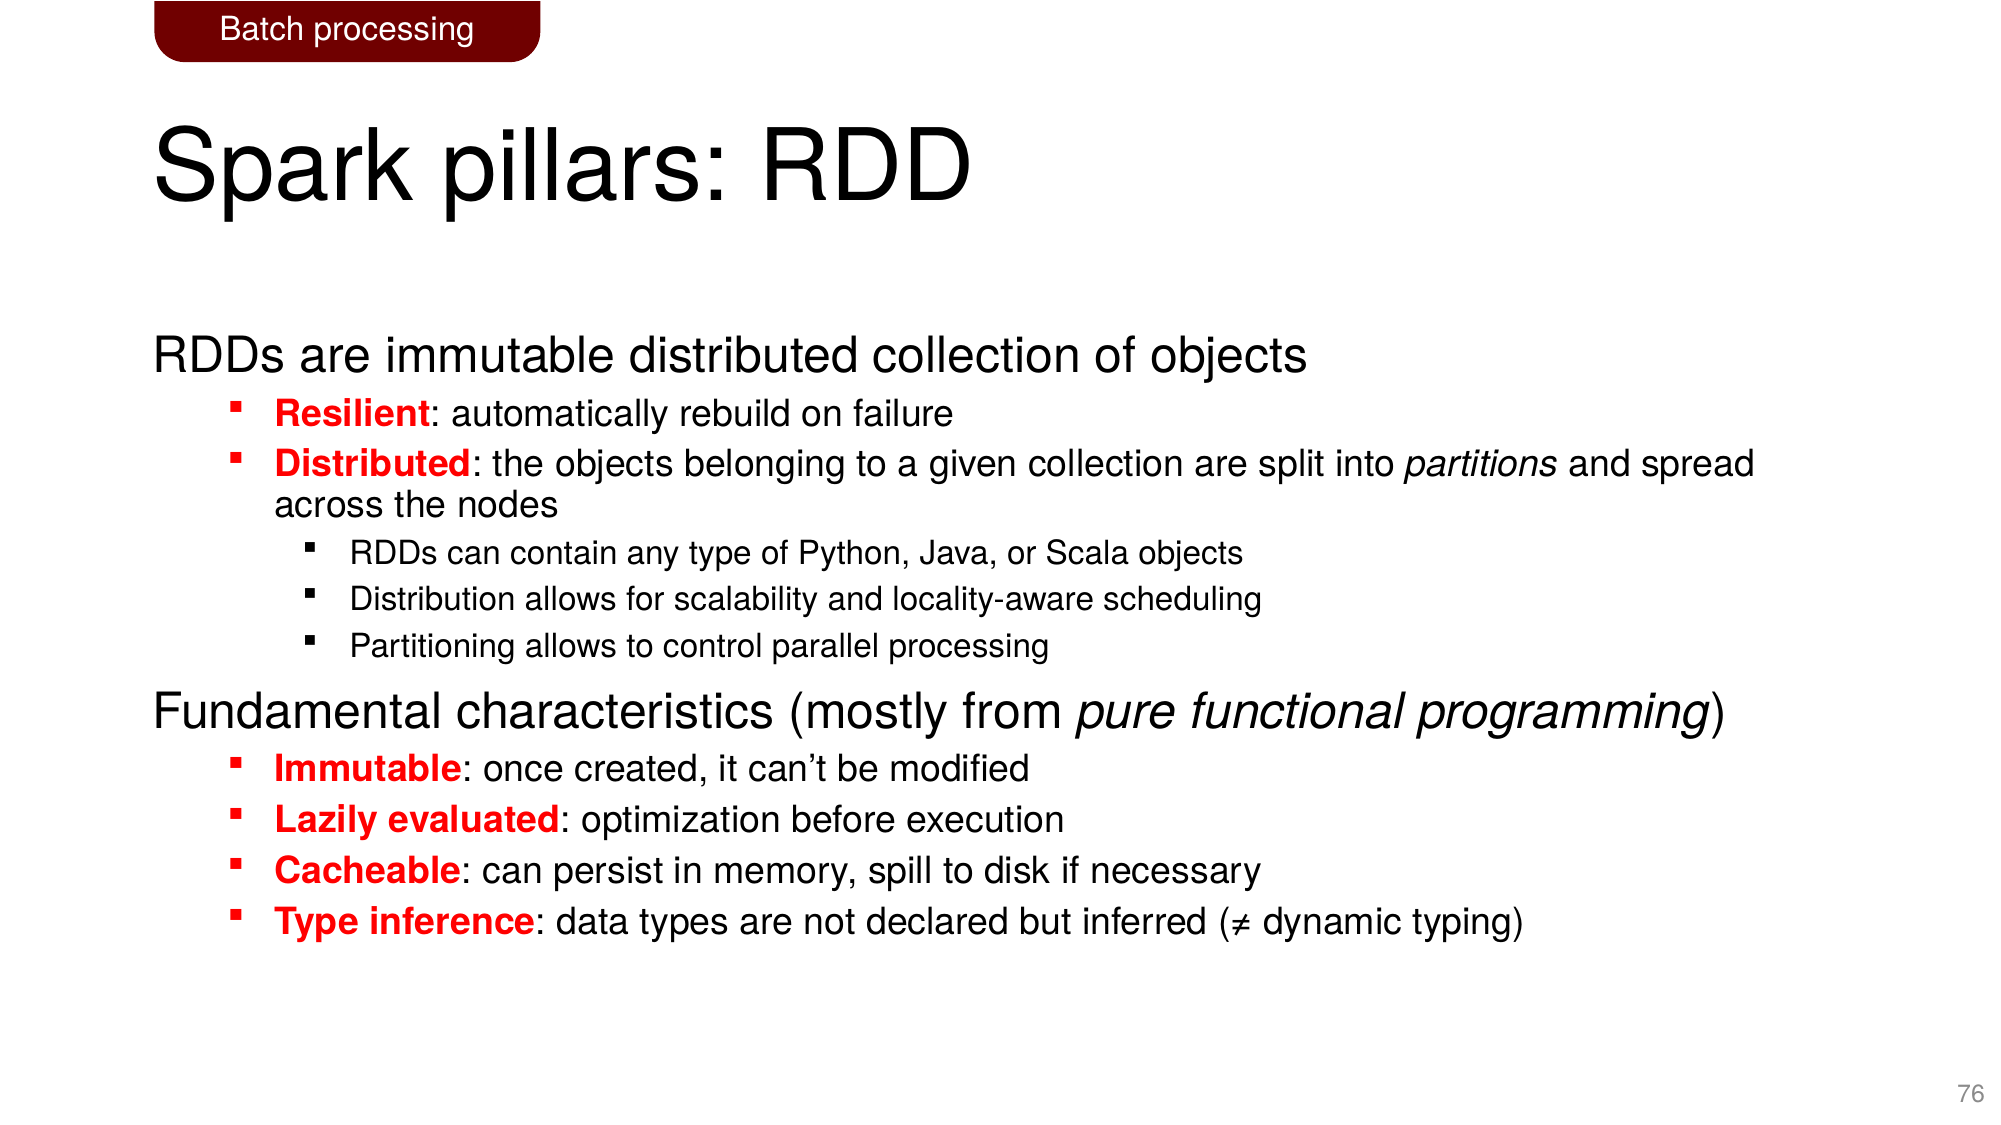

Batch processing
# Spark pillars: RDD
RDDs are immutable distributed collection of objects
Resilient: automatically rebuild on failure
Distributed: the objects belonging to a given collection are split into partitions and spread across the nodes
RDDs can contain any type of Python, Java, or Scala objects
Distribution allows for scalability and locality-aware scheduling
Partitioning allows to control parallel processing
Fundamental characteristics (mostly from pure functional programming)
Immutable: once created, it can’t be modified
Lazily evaluated: optimization before execution
Cacheable: can persist in memory, spill to disk if necessary
Type inference: data types are not declared but inferred (≠ dynamic typing)

76